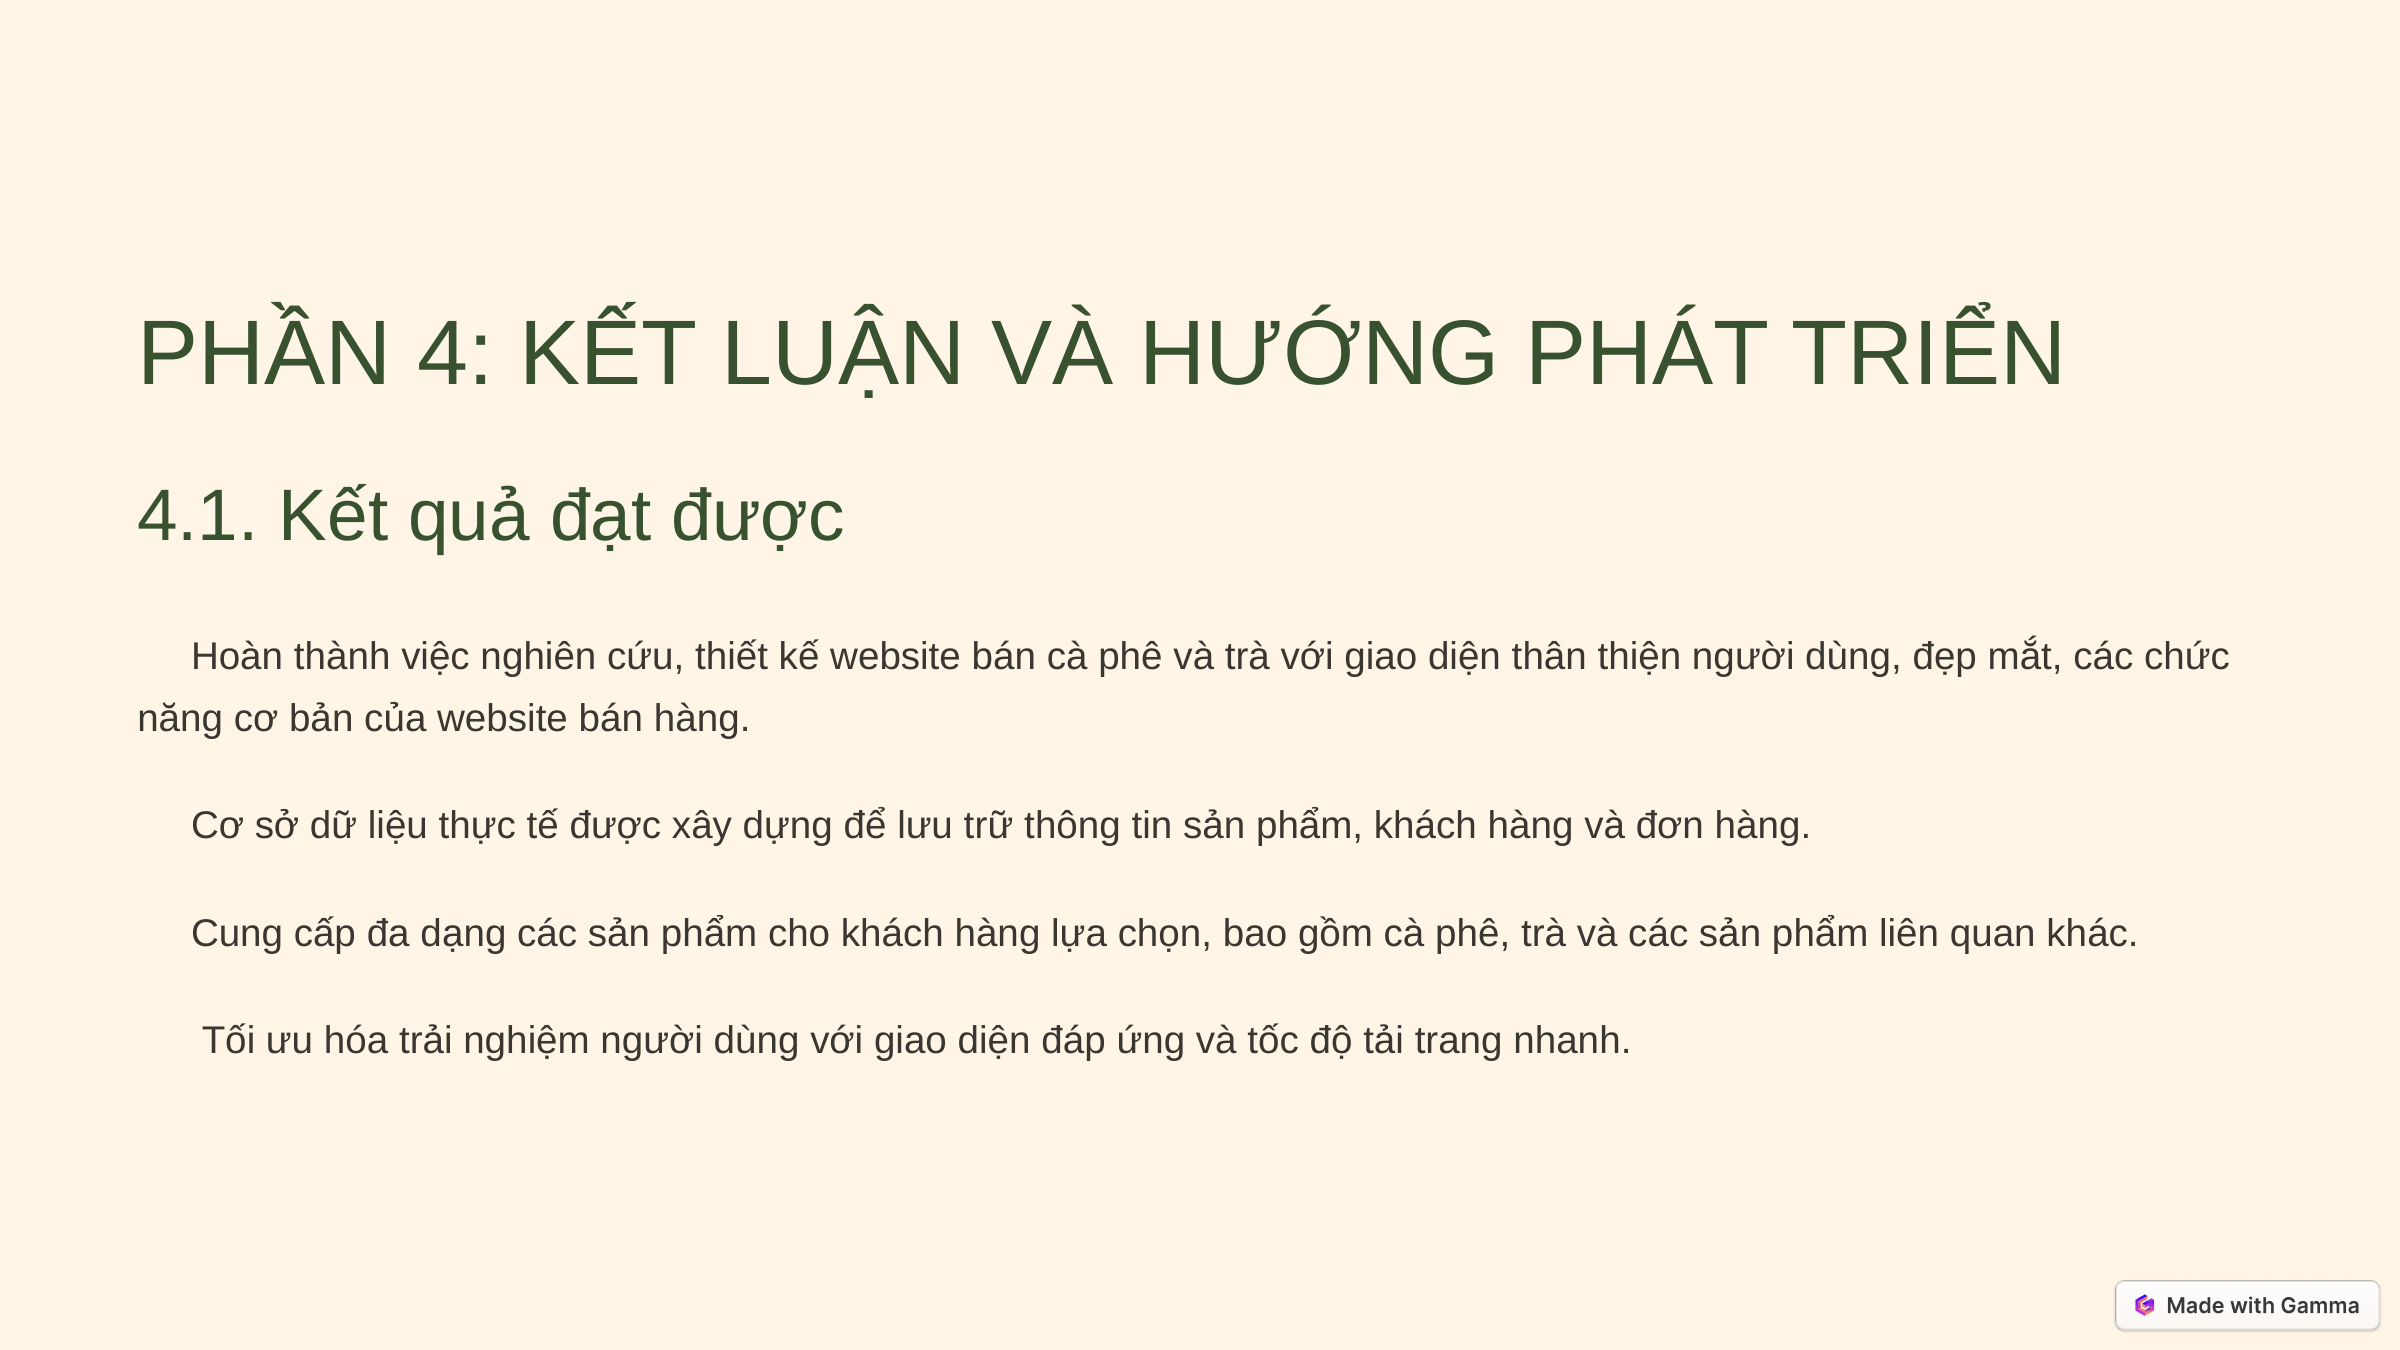

PHẦN 4: KẾT LUẬN VÀ HƯỚNG PHÁT TRIỂN
4.1. Kết quả đạt được
     Hoàn thành việc nghiên cứu, thiết kế website bán cà phê và trà với giao diện thân thiện người dùng, đẹp mắt, các chức năng cơ bản của website bán hàng.
     Cơ sở dữ liệu thực tế được xây dựng để lưu trữ thông tin sản phẩm, khách hàng và đơn hàng.
     Cung cấp đa dạng các sản phẩm cho khách hàng lựa chọn, bao gồm cà phê, trà và các sản phẩm liên quan khác.
      Tối ưu hóa trải nghiệm người dùng với giao diện đáp ứng và tốc độ tải trang nhanh.